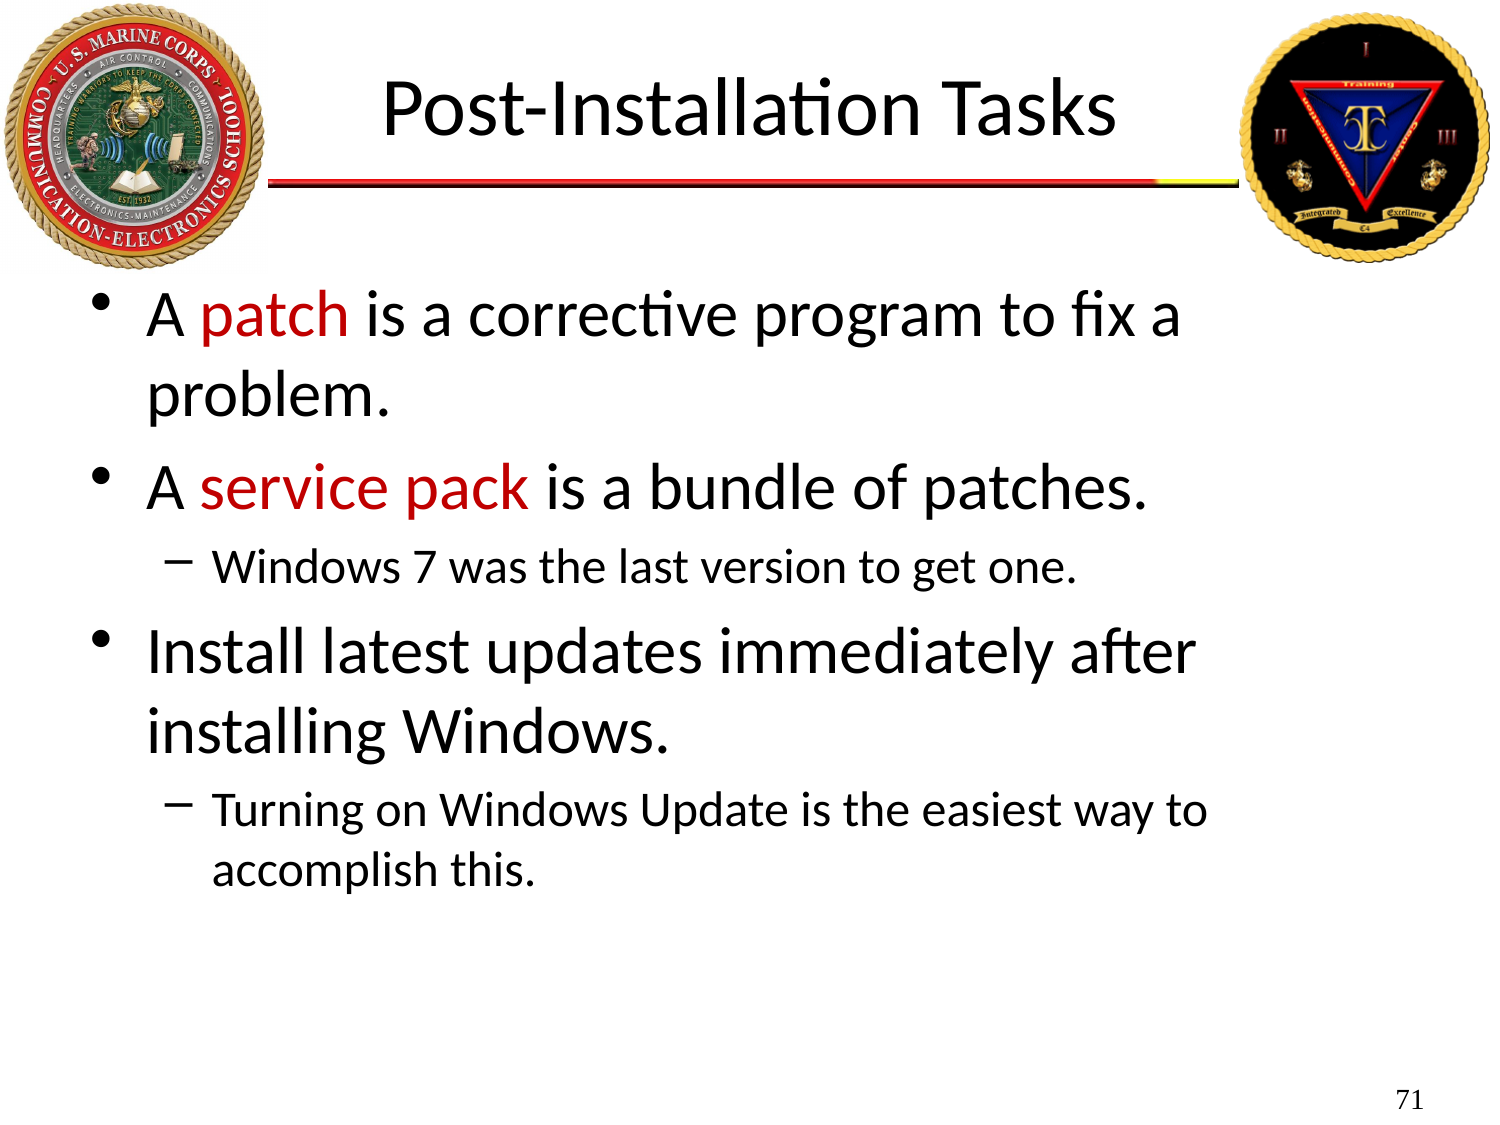

# Post-Installation Tasks
A patch is a corrective program to fix a problem.
A service pack is a bundle of patches.
Windows 7 was the last version to get one.
Install latest updates immediately after installing Windows.
Turning on Windows Update is the easiest way to accomplish this.